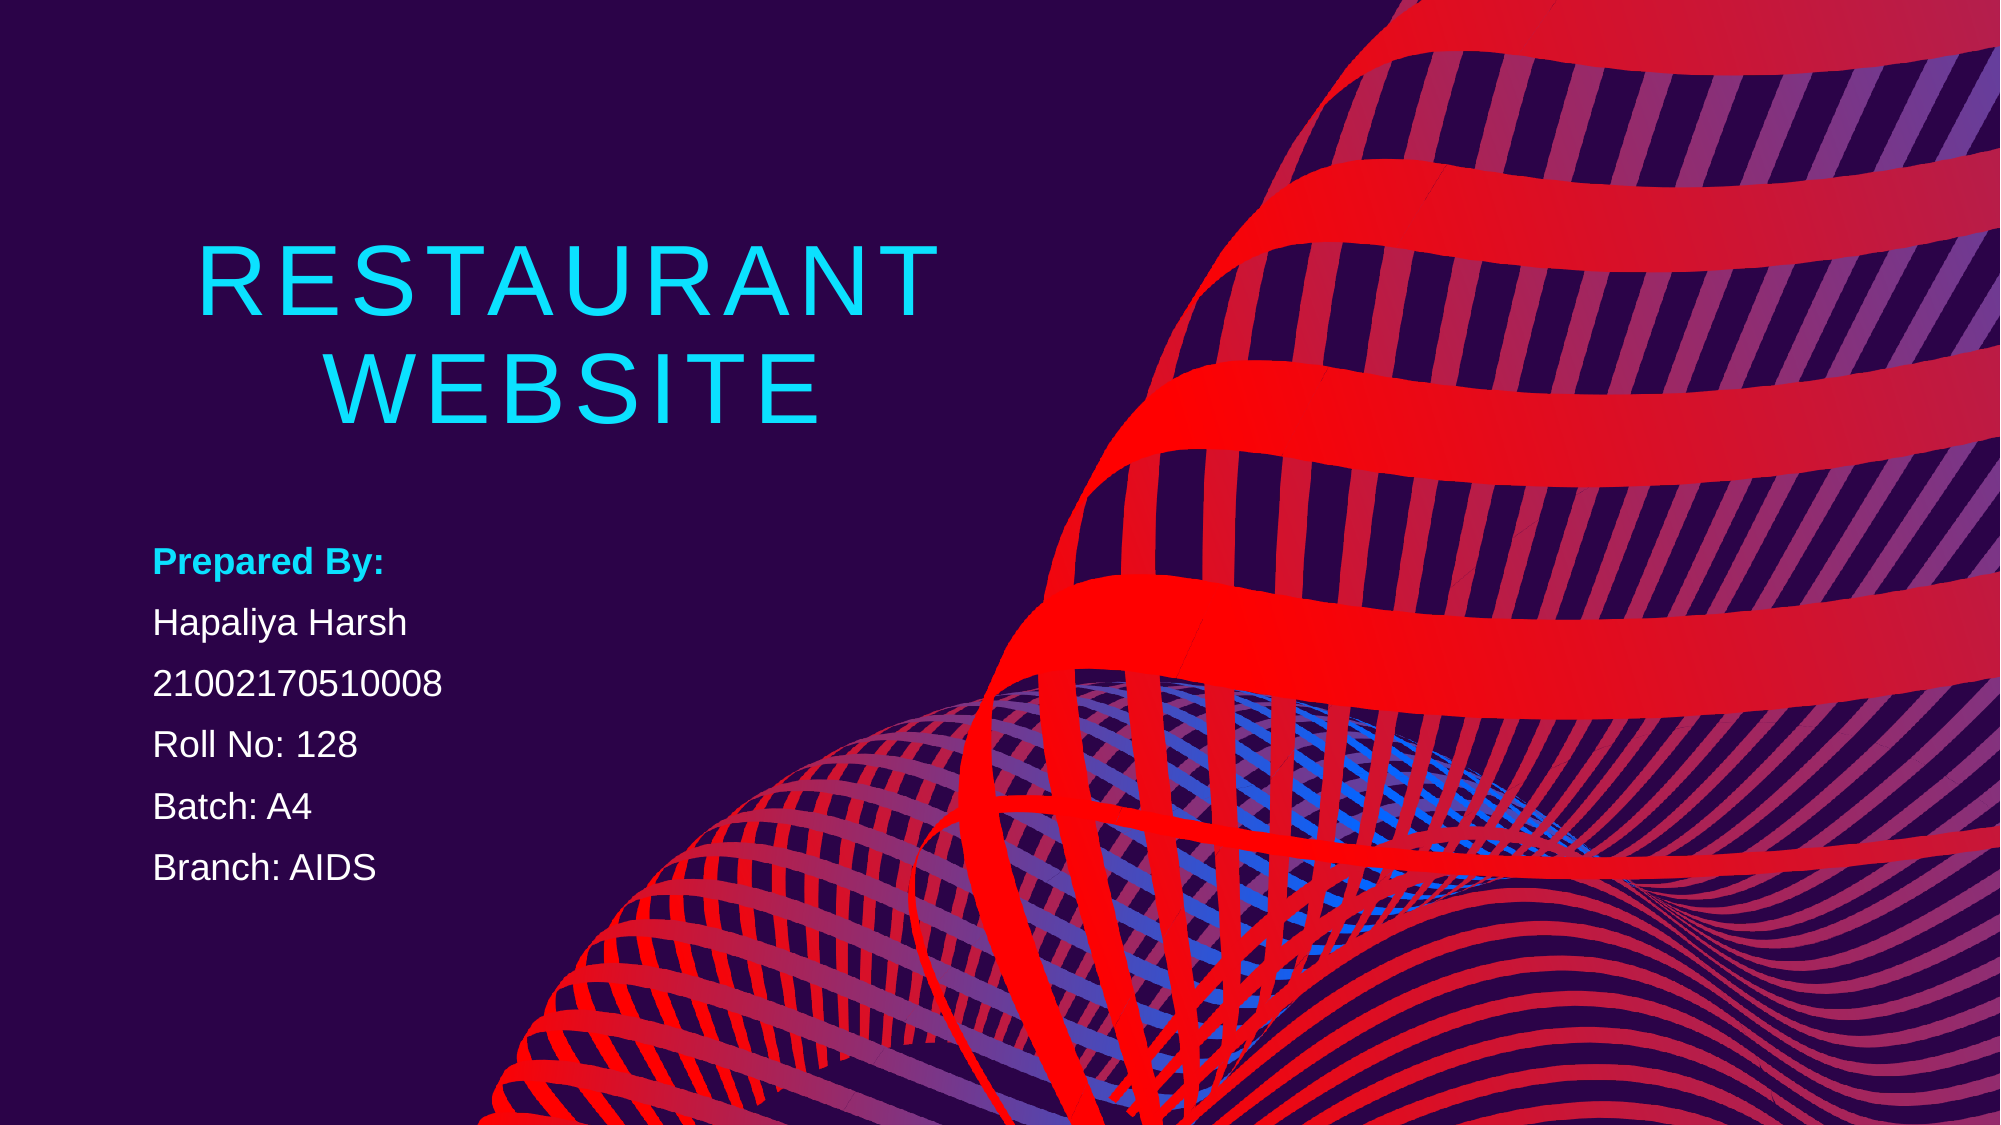

# Restaurant Website
Prepared By:
Hapaliya Harsh
21002170510008
Roll No: 128
Batch: A4
Branch: AIDS